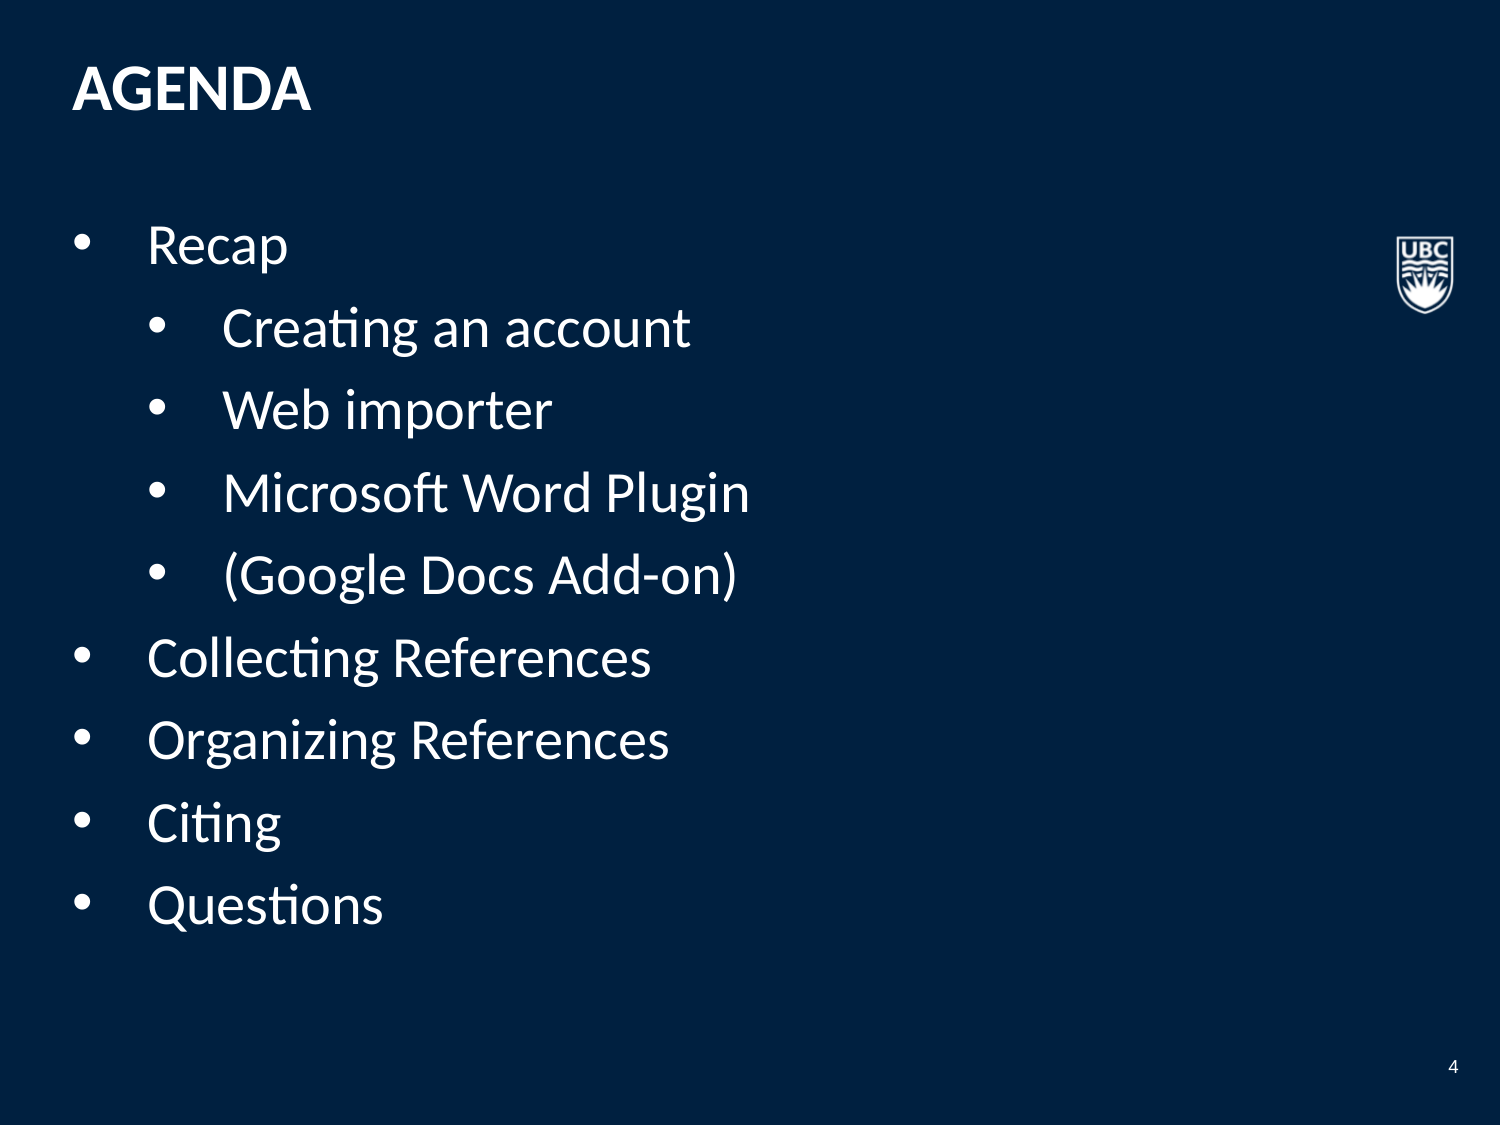

AGENDA
Recap
Creating an account
Web importer
Microsoft Word Plugin
(Google Docs Add-on)
Collecting References
Organizing References
Citing
Questions